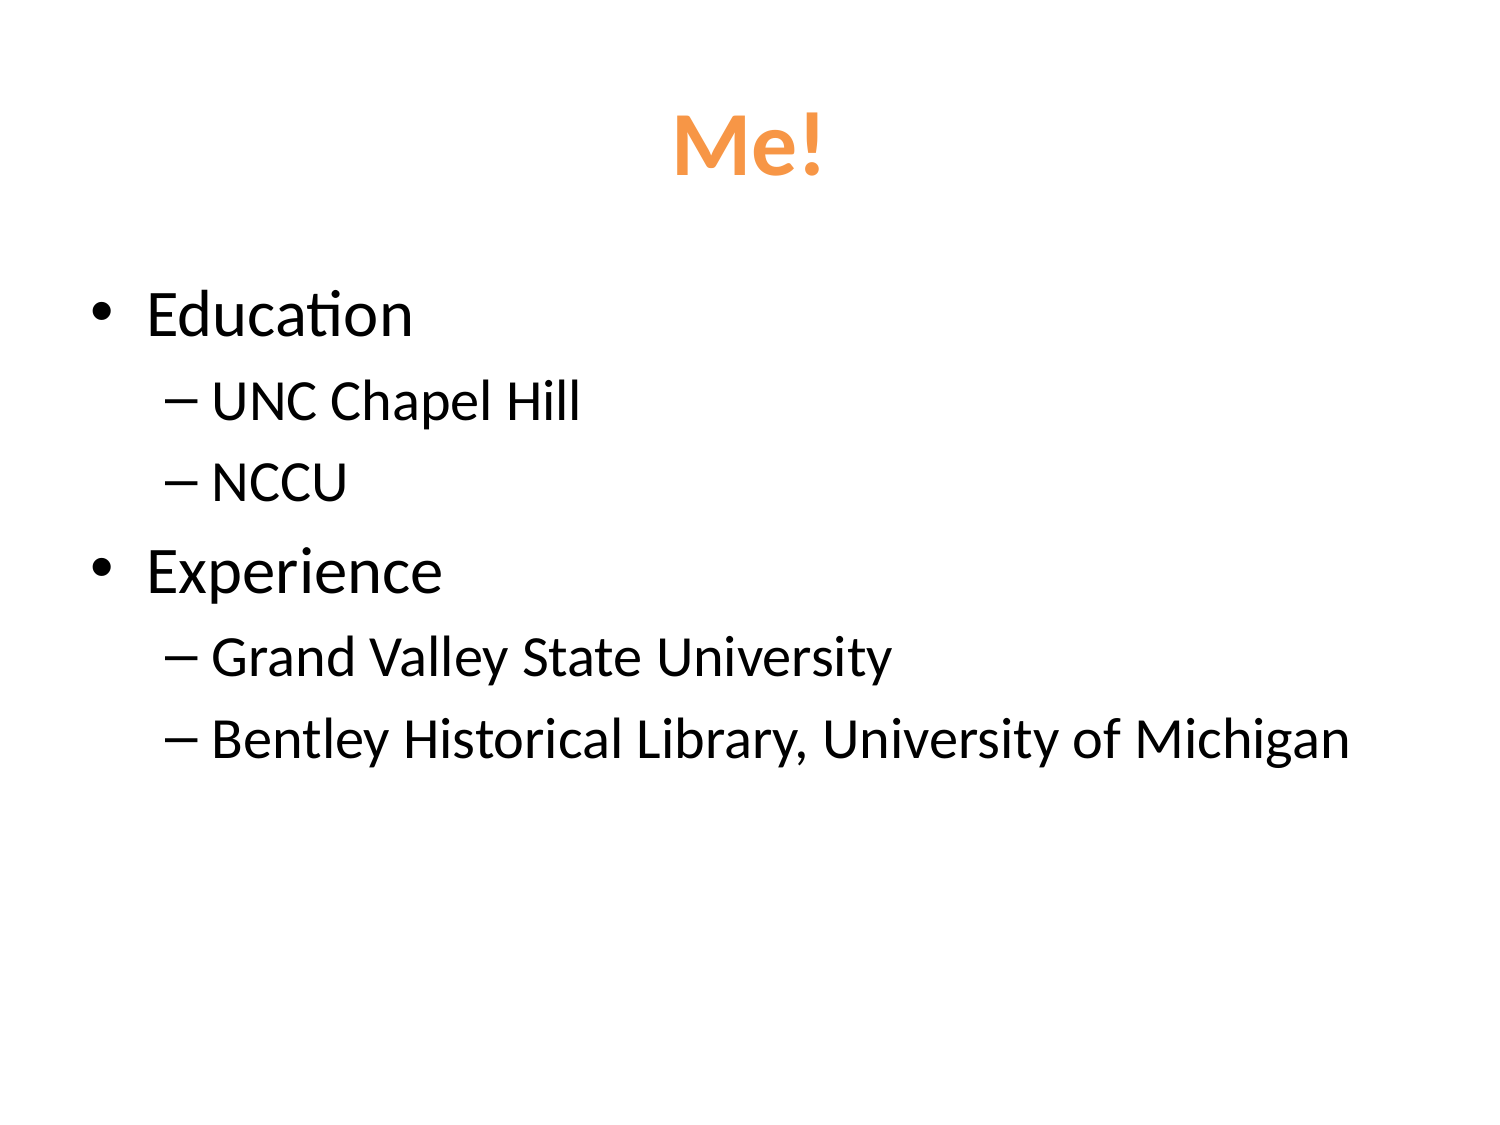

# Me!
Education
UNC Chapel Hill
NCCU
Experience
Grand Valley State University
Bentley Historical Library, University of Michigan